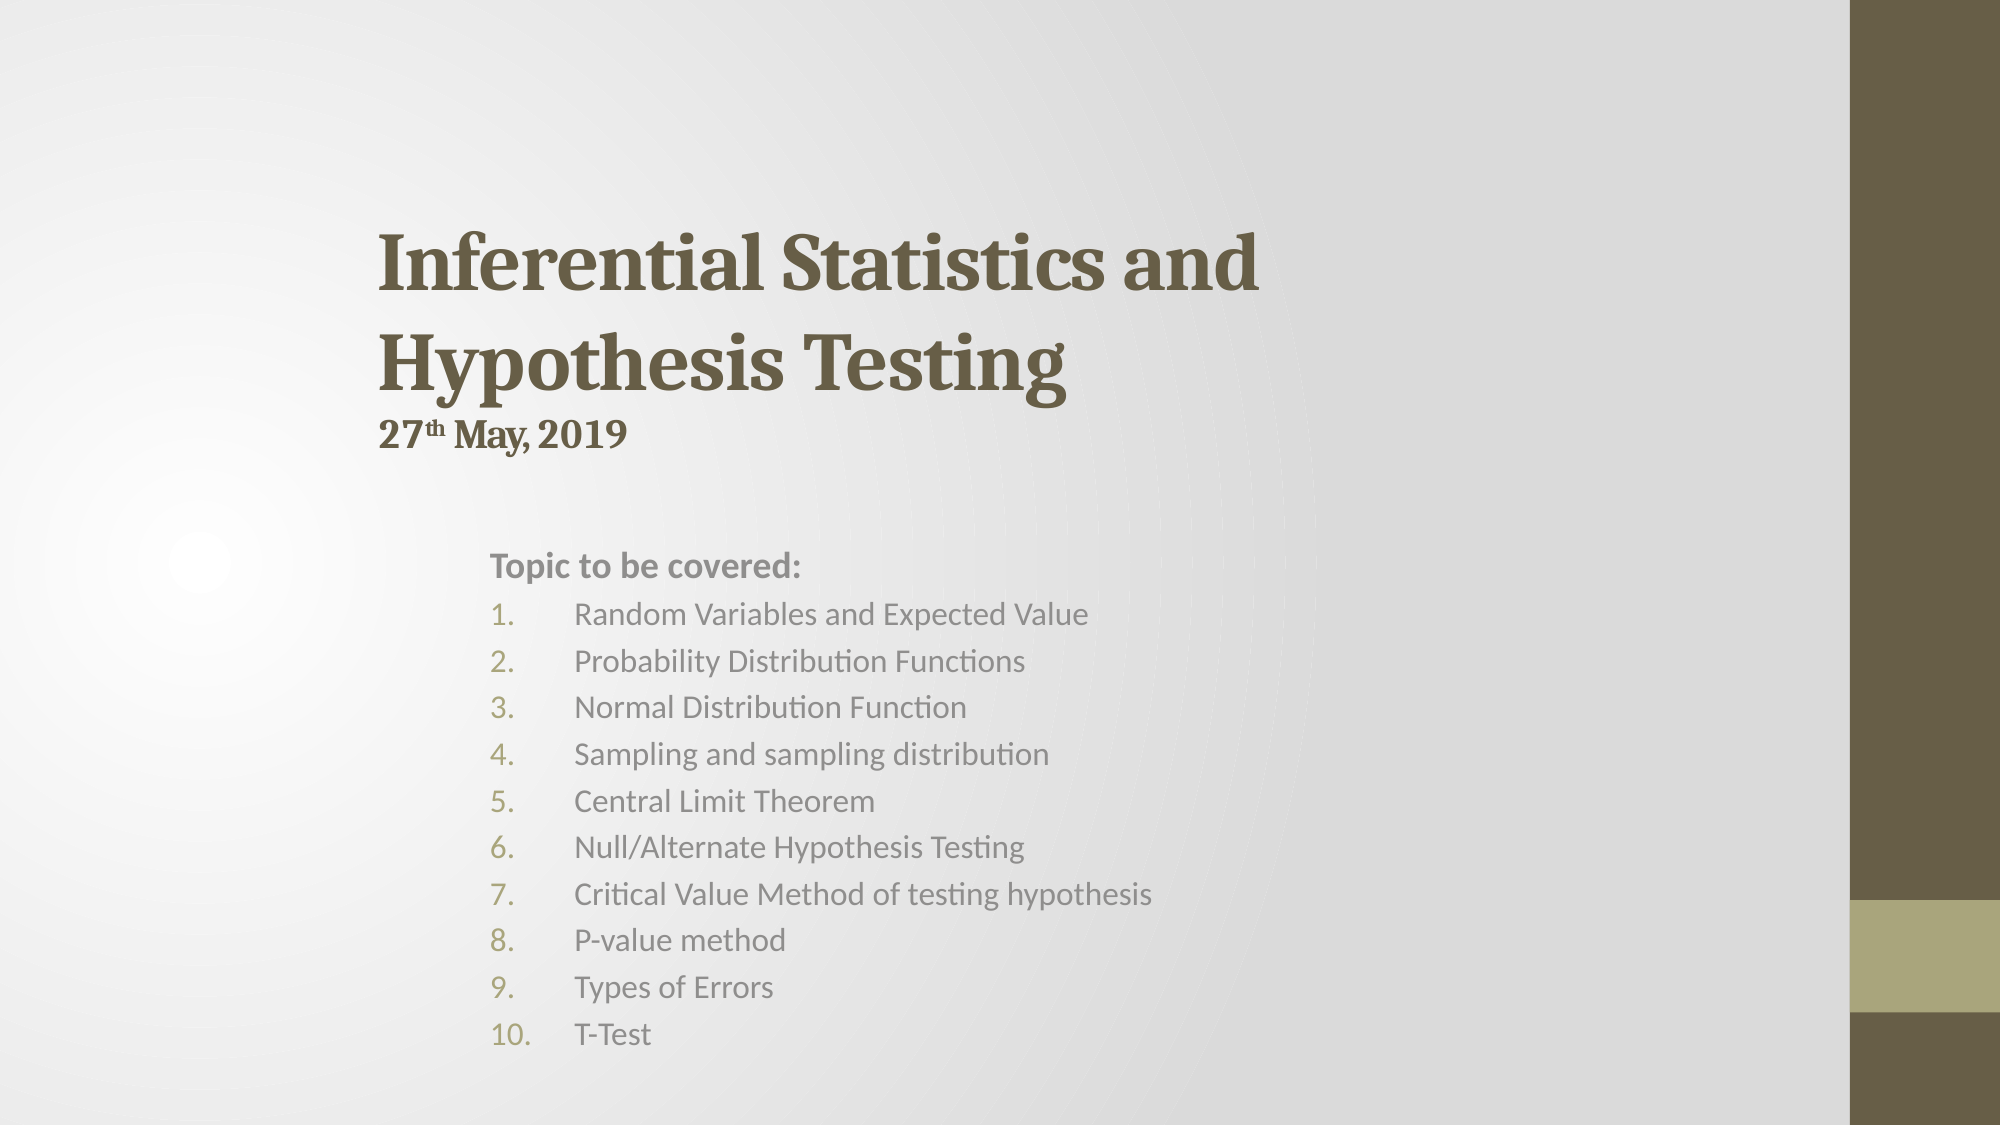

# Inferential Statistics and Hypothesis Testing 27th May, 2019
Topic to be covered:
Random Variables and Expected Value
Probability Distribution Functions
Normal Distribution Function
Sampling and sampling distribution
Central Limit Theorem
Null/Alternate Hypothesis Testing
Critical Value Method of testing hypothesis
P-value method
Types of Errors
T-Test